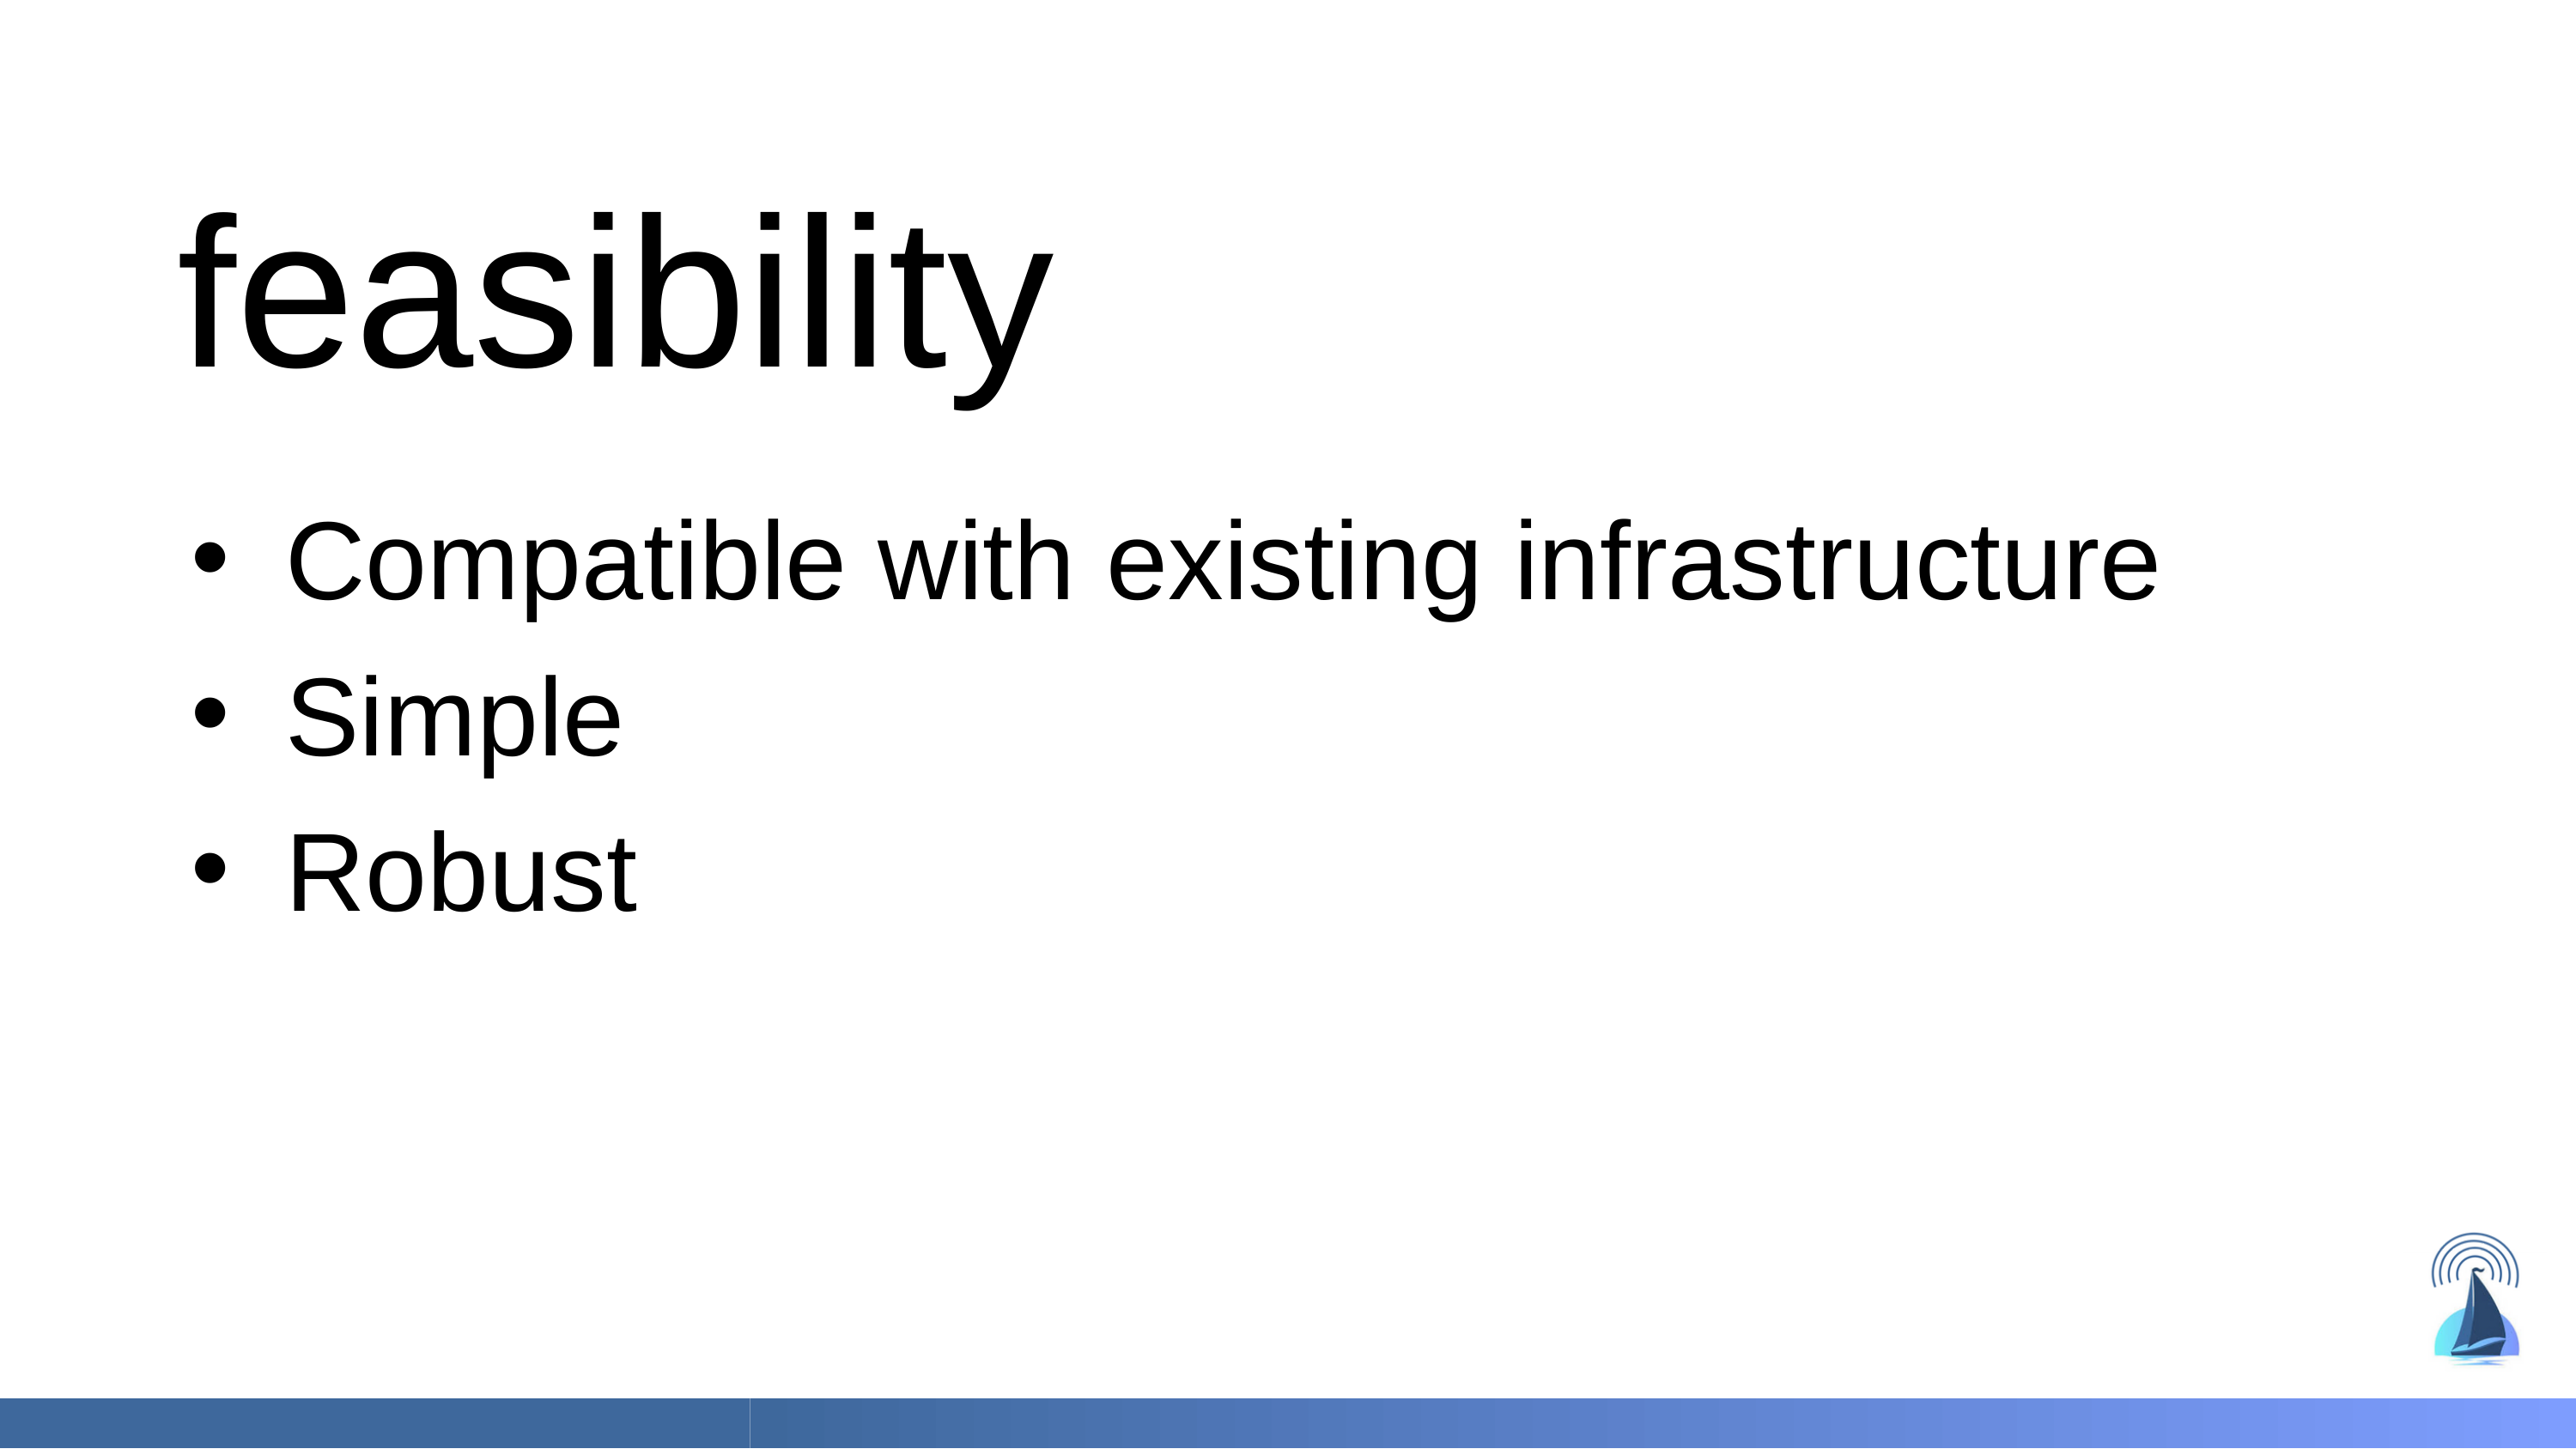

feasibility
Compatible with existing infrastructure
Simple
Robust